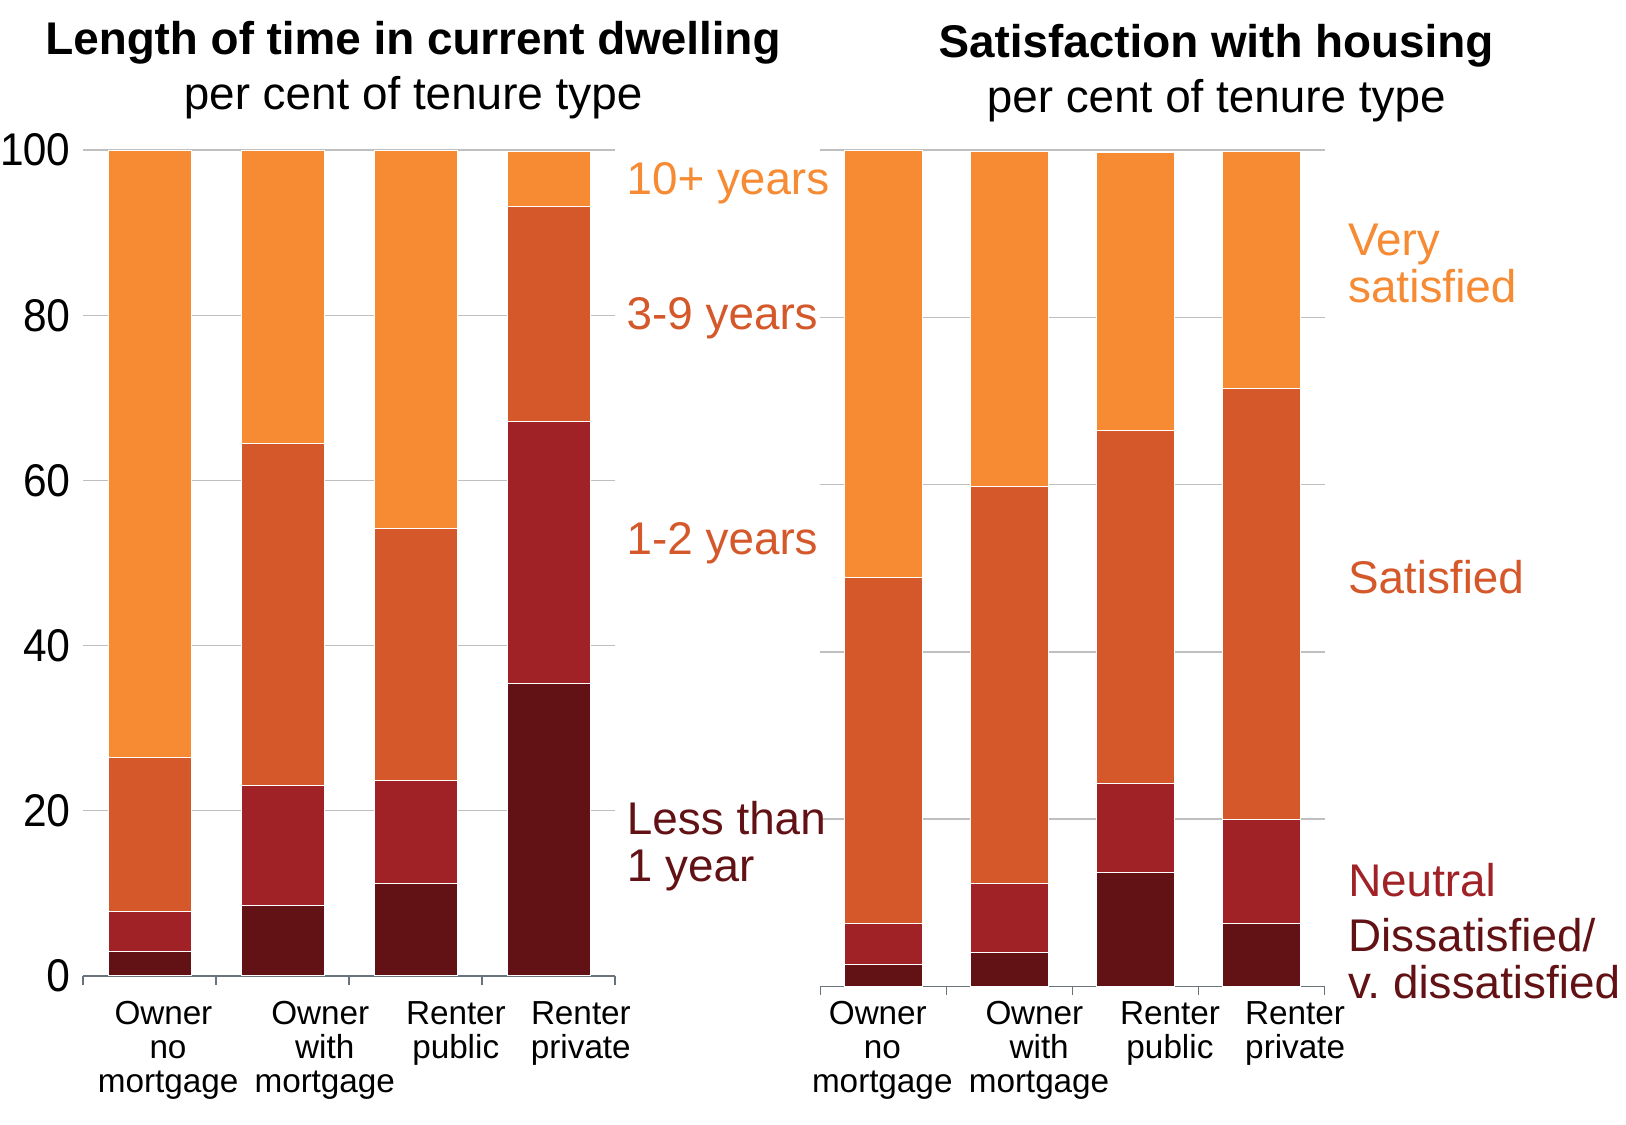

Length of time in current dwelling
per cent of tenure type
Satisfaction with housing
per cent of tenure type

### Chart

| Category | Less than 1 year | 1-2 years | 3 to 9 years | 10+ years |
|---|---|---|---|---|
| Owner without a mortgage | 3.0 | 4.8 | 18.6 | 73.5 |
| Owner with a mortgage | 8.5 | 14.5 | 41.5 | 35.6 |
| Renter - public | 11.2 | 12.5 | 30.5 | 45.7 |
| Renter - private | 35.4 | 31.700000000000003 | 26.1 | 6.6000000000000005 |

### Chart

| Category | Dissatisfied or Very dissatisfied | Neither satisfied or dissatisfied | Satisfied | Very satisfied |
|---|---|---|---|---|
| Owner without a mortgage | 2.6 | 4.9 | 41.4 | 51.1 |
| Owner with a mortgage | 4.1 | 8.200000000000001 | 47.5 | 40.1 |
| Renter - public | 13.6 | 10.7 | 42.2 | 33.2 |
| Renter - private | 7.5 | 12.5 | 51.5 | 28.3 |
10+ years
Very
satisfied
3-9 years
1-2 years
Satisfied
Less than
1 year
Neutral
Dissatisfied/
v. dissatisfied
Owner
no mortgage
Owner
with mortgage
Renter public
Renter private
Owner
no mortgage
Owner
with mortgage
Renter public
Renter private